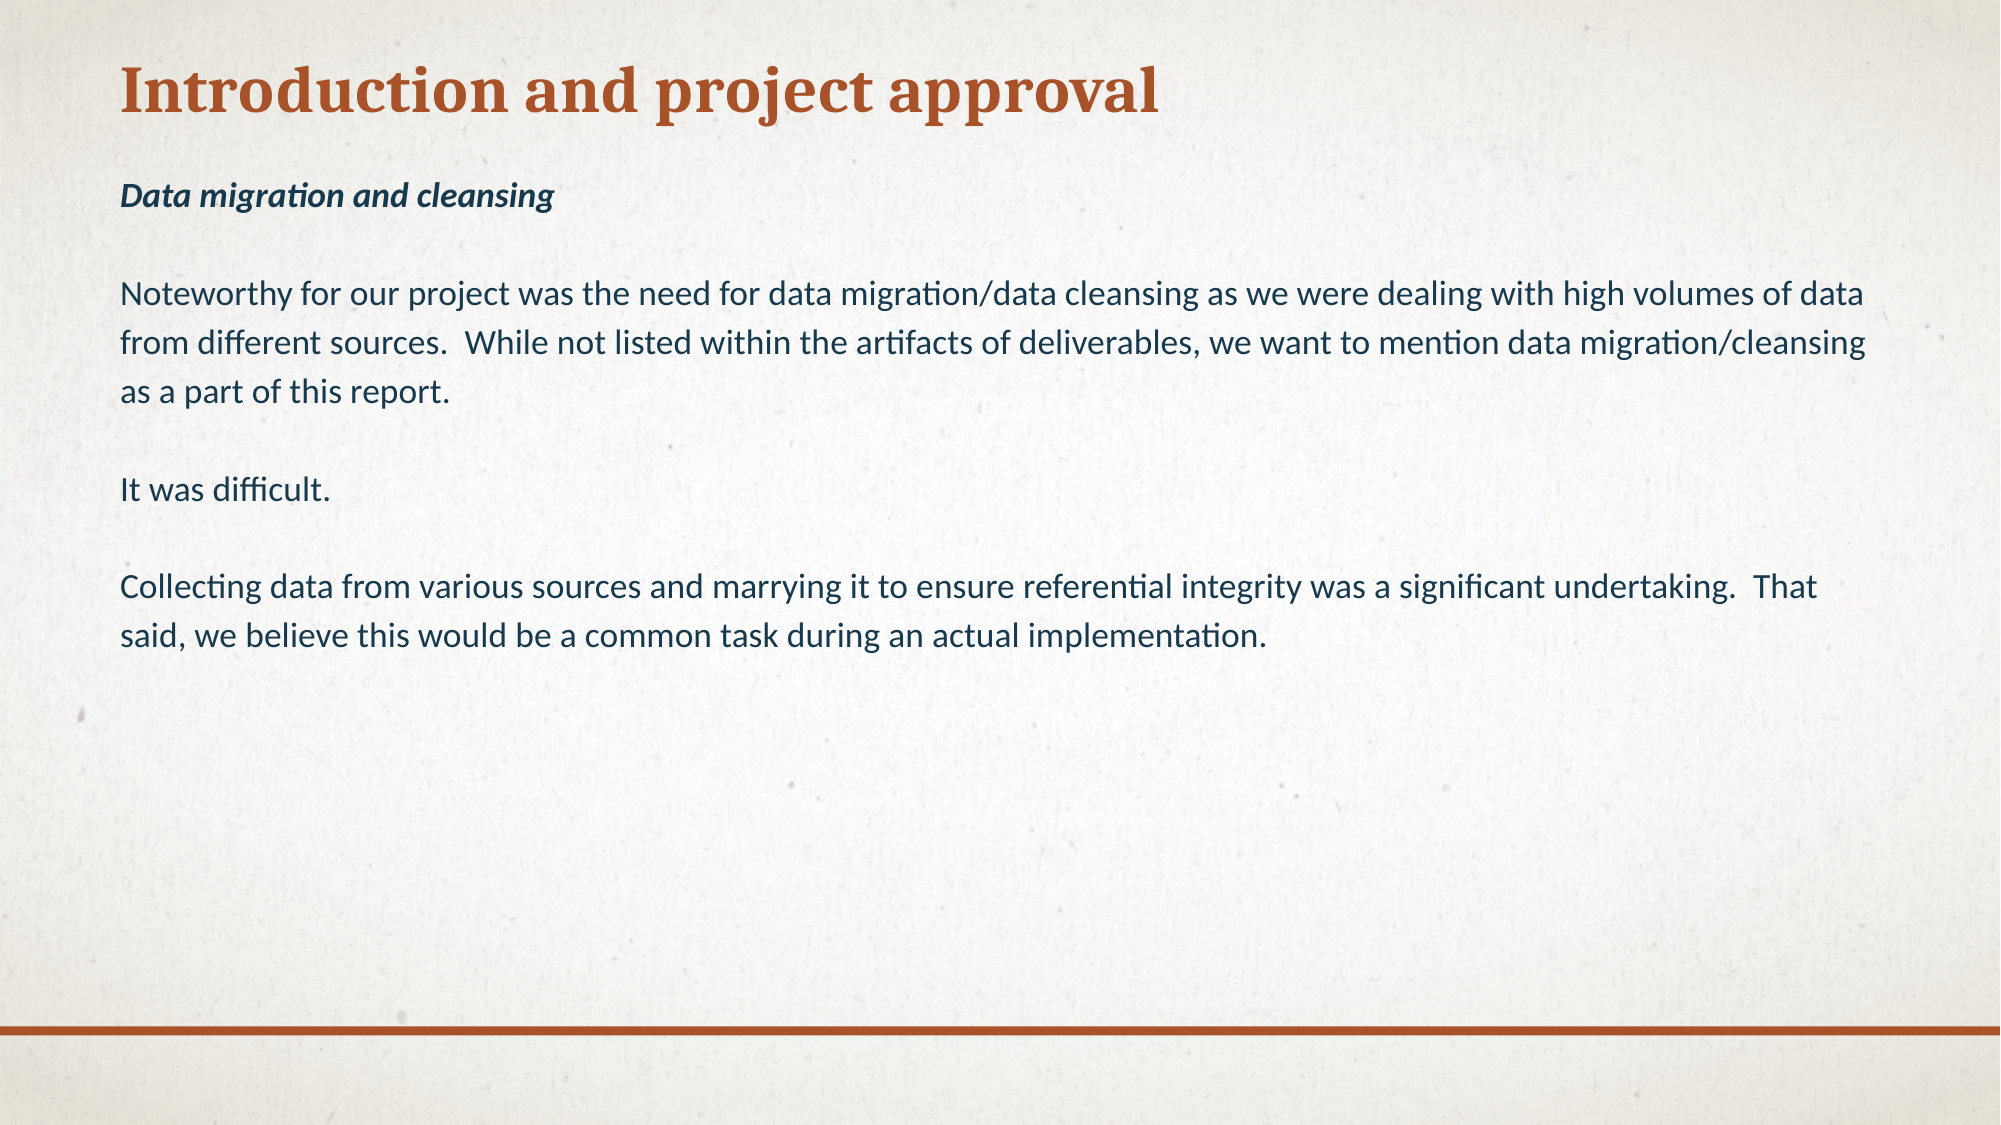

# Introduction and project approval
Data migration and cleansing

Noteworthy for our project was the need for data migration/data cleansing as we were dealing with high volumes of data from different sources.  While not listed within the artifacts of deliverables, we want to mention data migration/cleansing as a part of this report.

It was difficult.

Collecting data from various sources and marrying it to ensure referential integrity was a significant undertaking.  That said, we believe this would be a common task during an actual implementation.